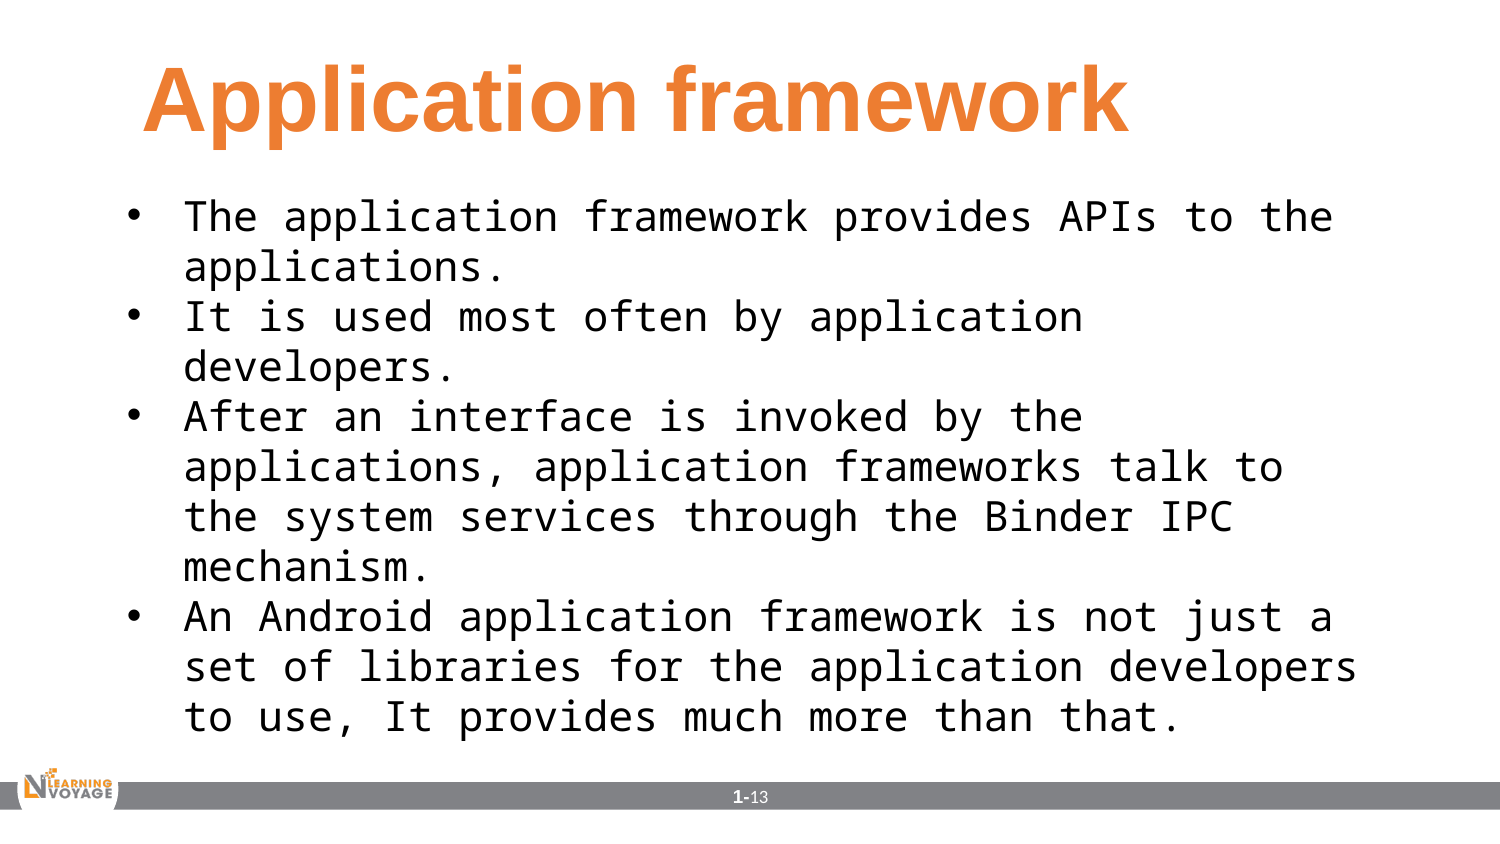

Application framework
The application framework provides APIs to the applications.
It is used most often by application developers.
After an interface is invoked by the applications, application frameworks talk to the system services through the Binder IPC mechanism.
An Android application framework is not just a set of libraries for the application developers to use, It provides much more than that.

1-13